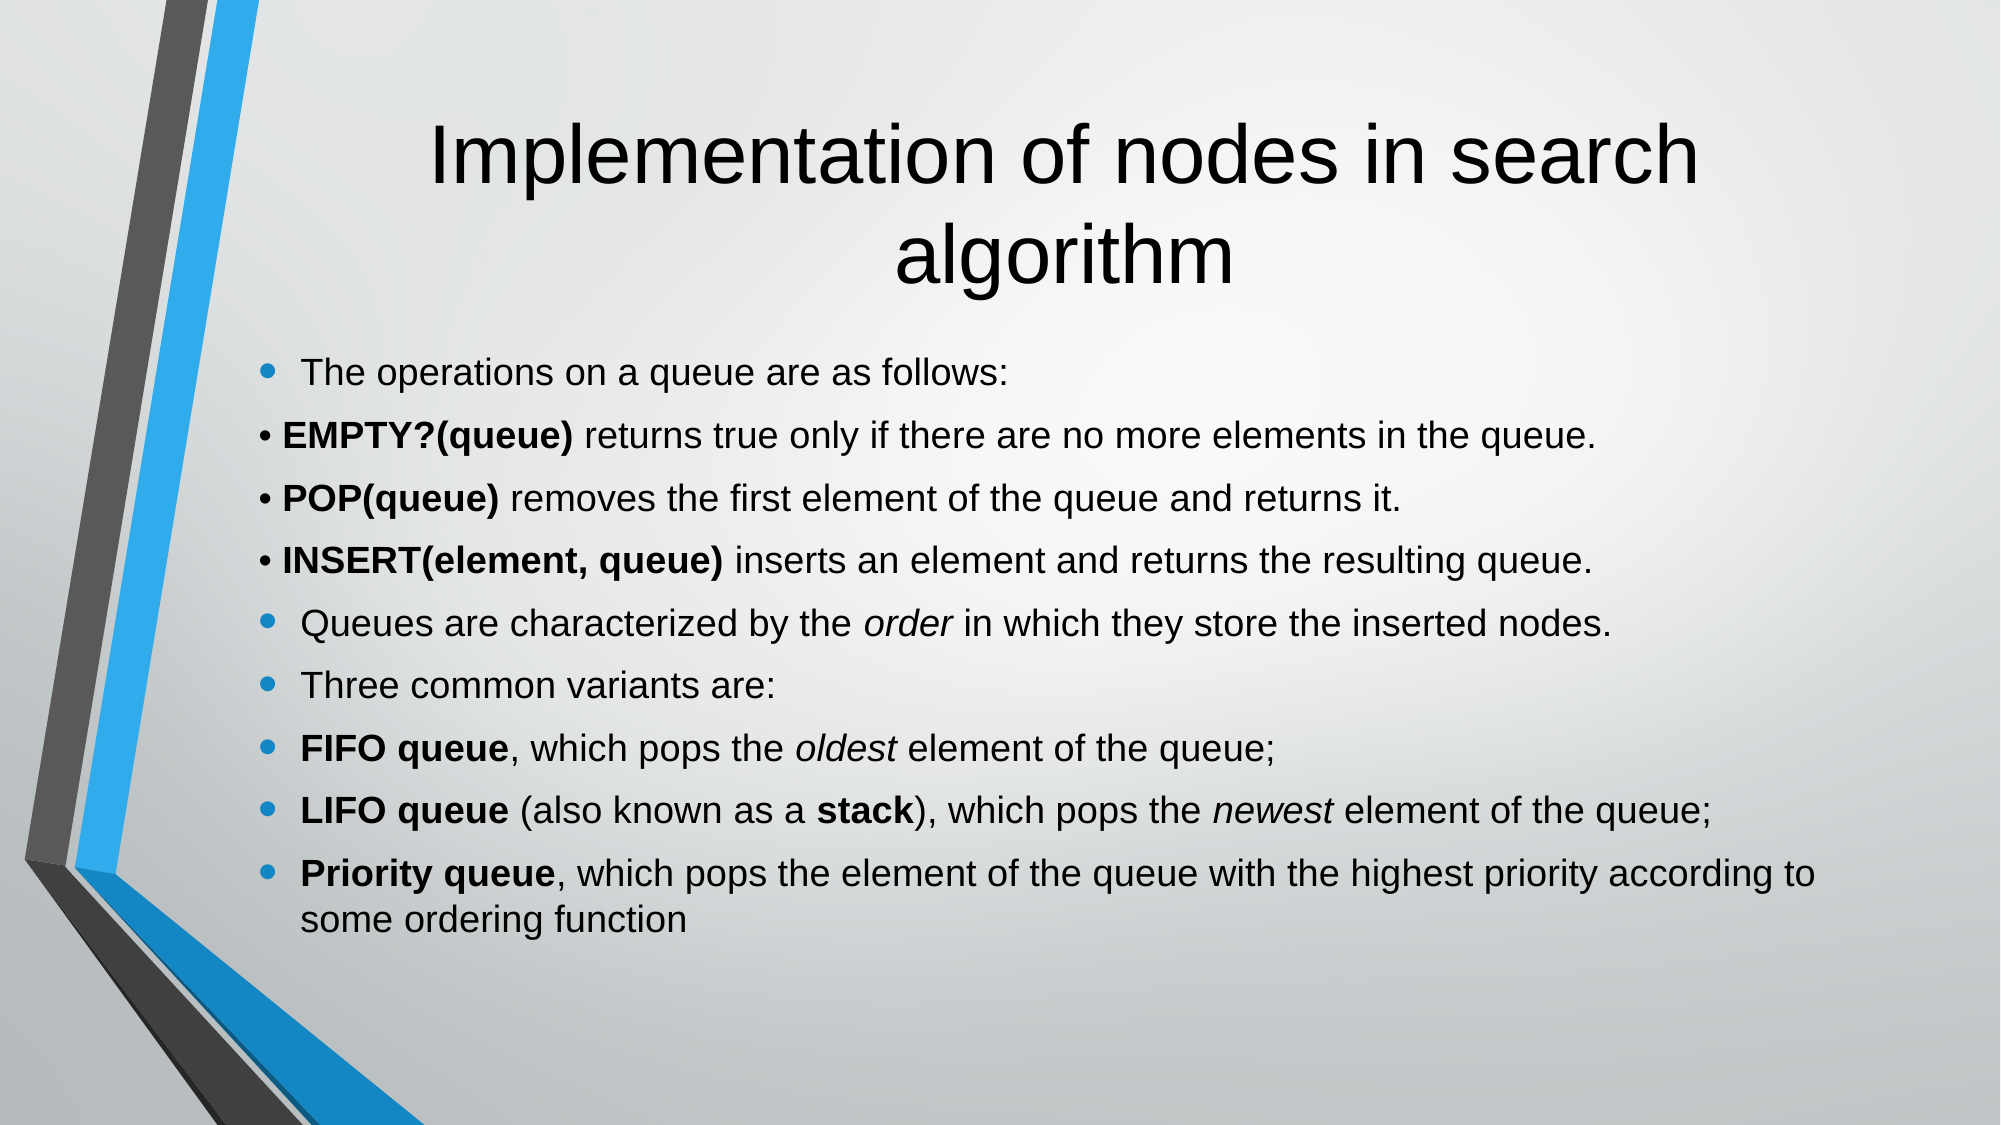

# Implementation of nodes in search algorithm
The operations on a queue are as follows:
• EMPTY?(queue) returns true only if there are no more elements in the queue.
• POP(queue) removes the first element of the queue and returns it.
• INSERT(element, queue) inserts an element and returns the resulting queue.
Queues are characterized by the order in which they store the inserted nodes.
Three common variants are:
FIFO queue, which pops the oldest element of the queue;
LIFO queue (also known as a stack), which pops the newest element of the queue;
Priority queue, which pops the element of the queue with the highest priority according to some ordering function